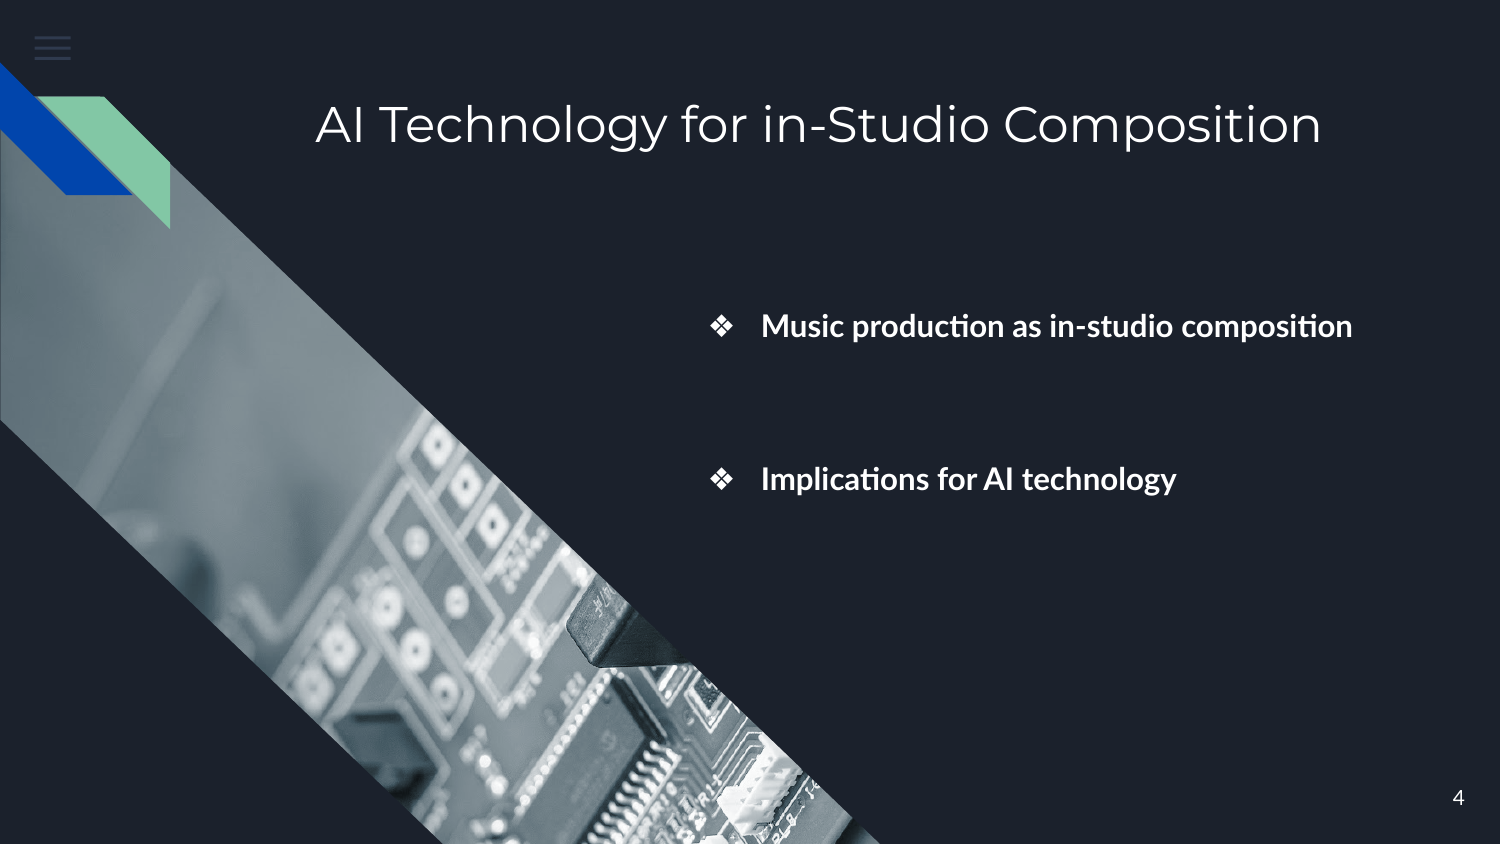

# AI Technology for in-Studio Composition

Music production as in-studio composition

Implications for AI technology
4